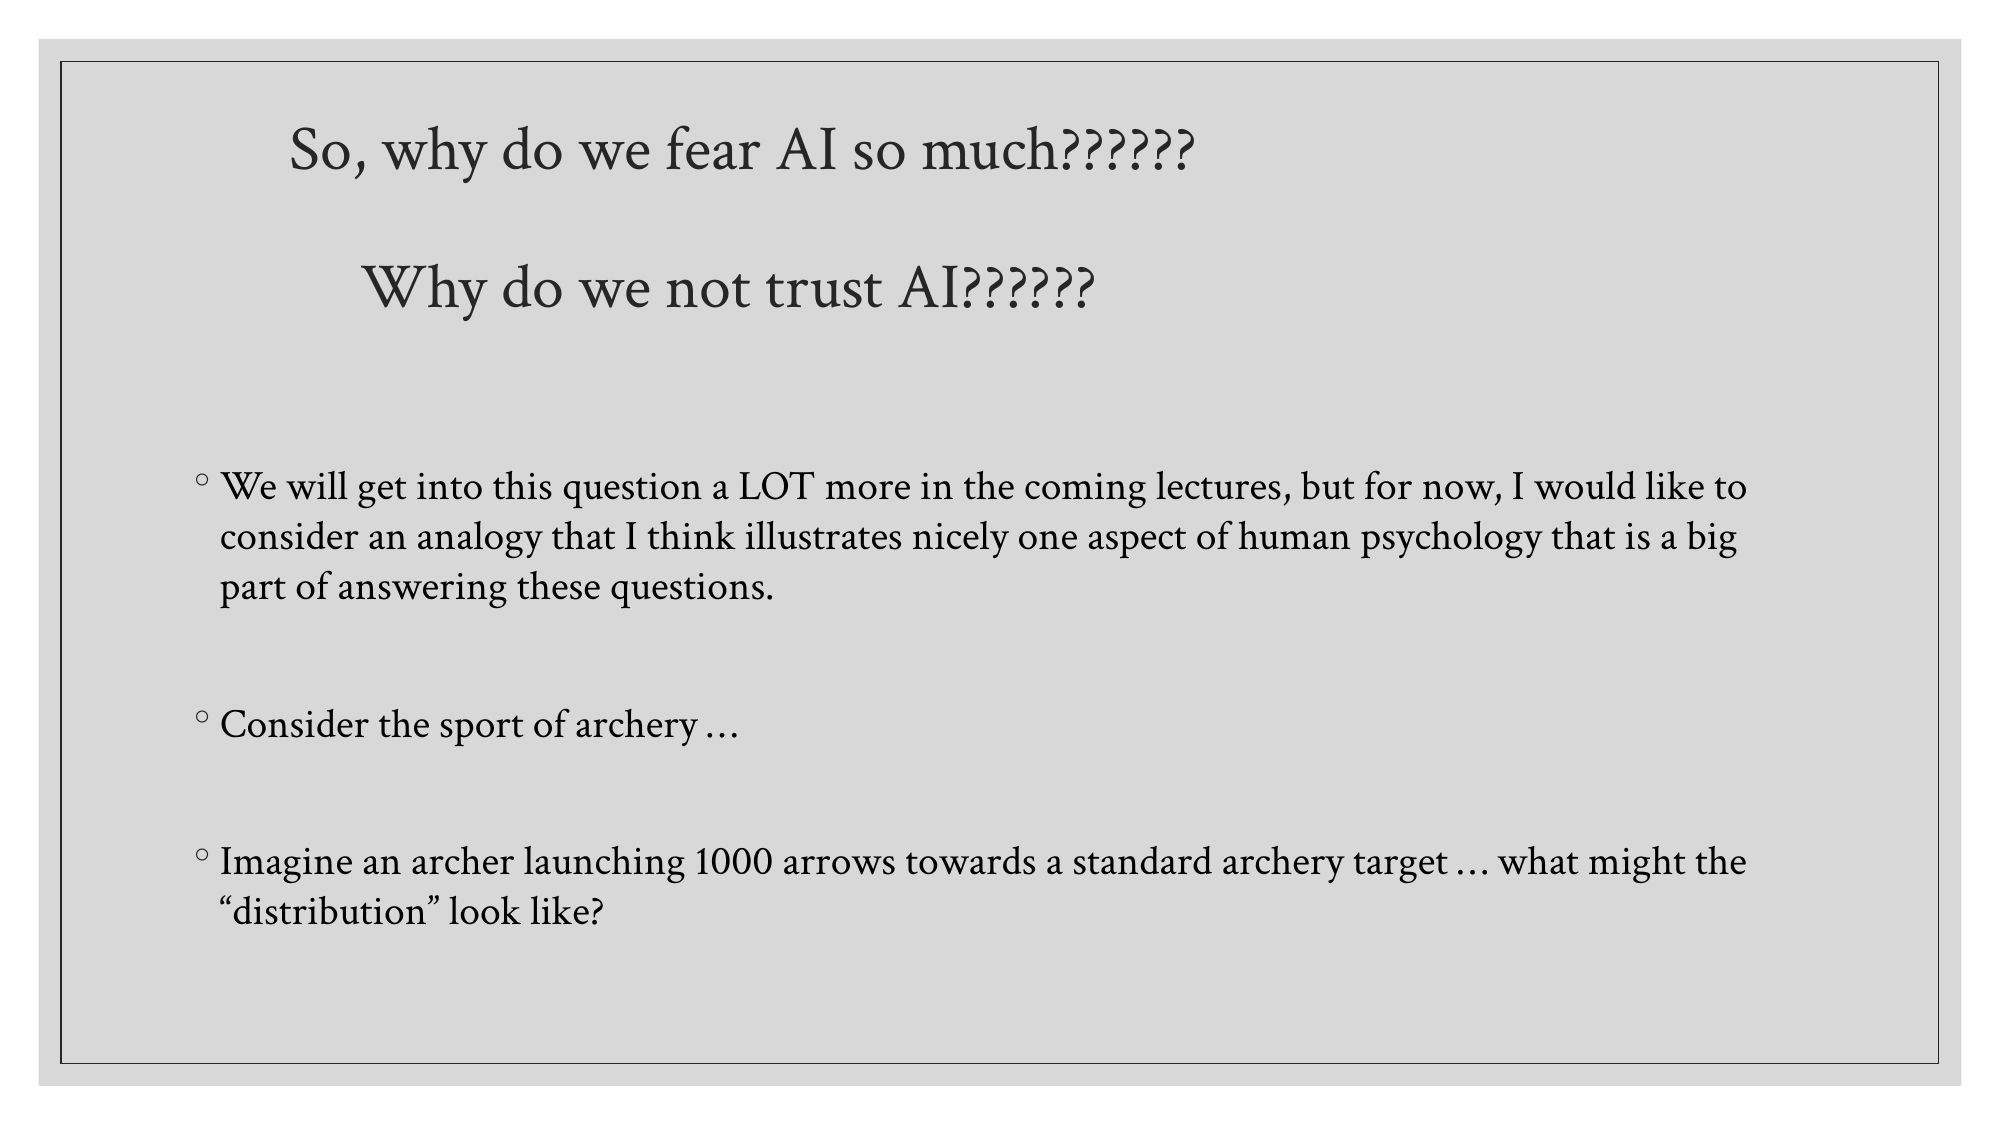

# So, why do we fear AI so much?????? Why do we not trust AI??????
We will get into this question a LOT more in the coming lectures, but for now, I would like to consider an analogy that I think illustrates nicely one aspect of human psychology that is a big part of answering these questions.

Consider the sport of archery …

Imagine an archer launching 1000 arrows towards a standard archery target … what might the “distribution” look like?